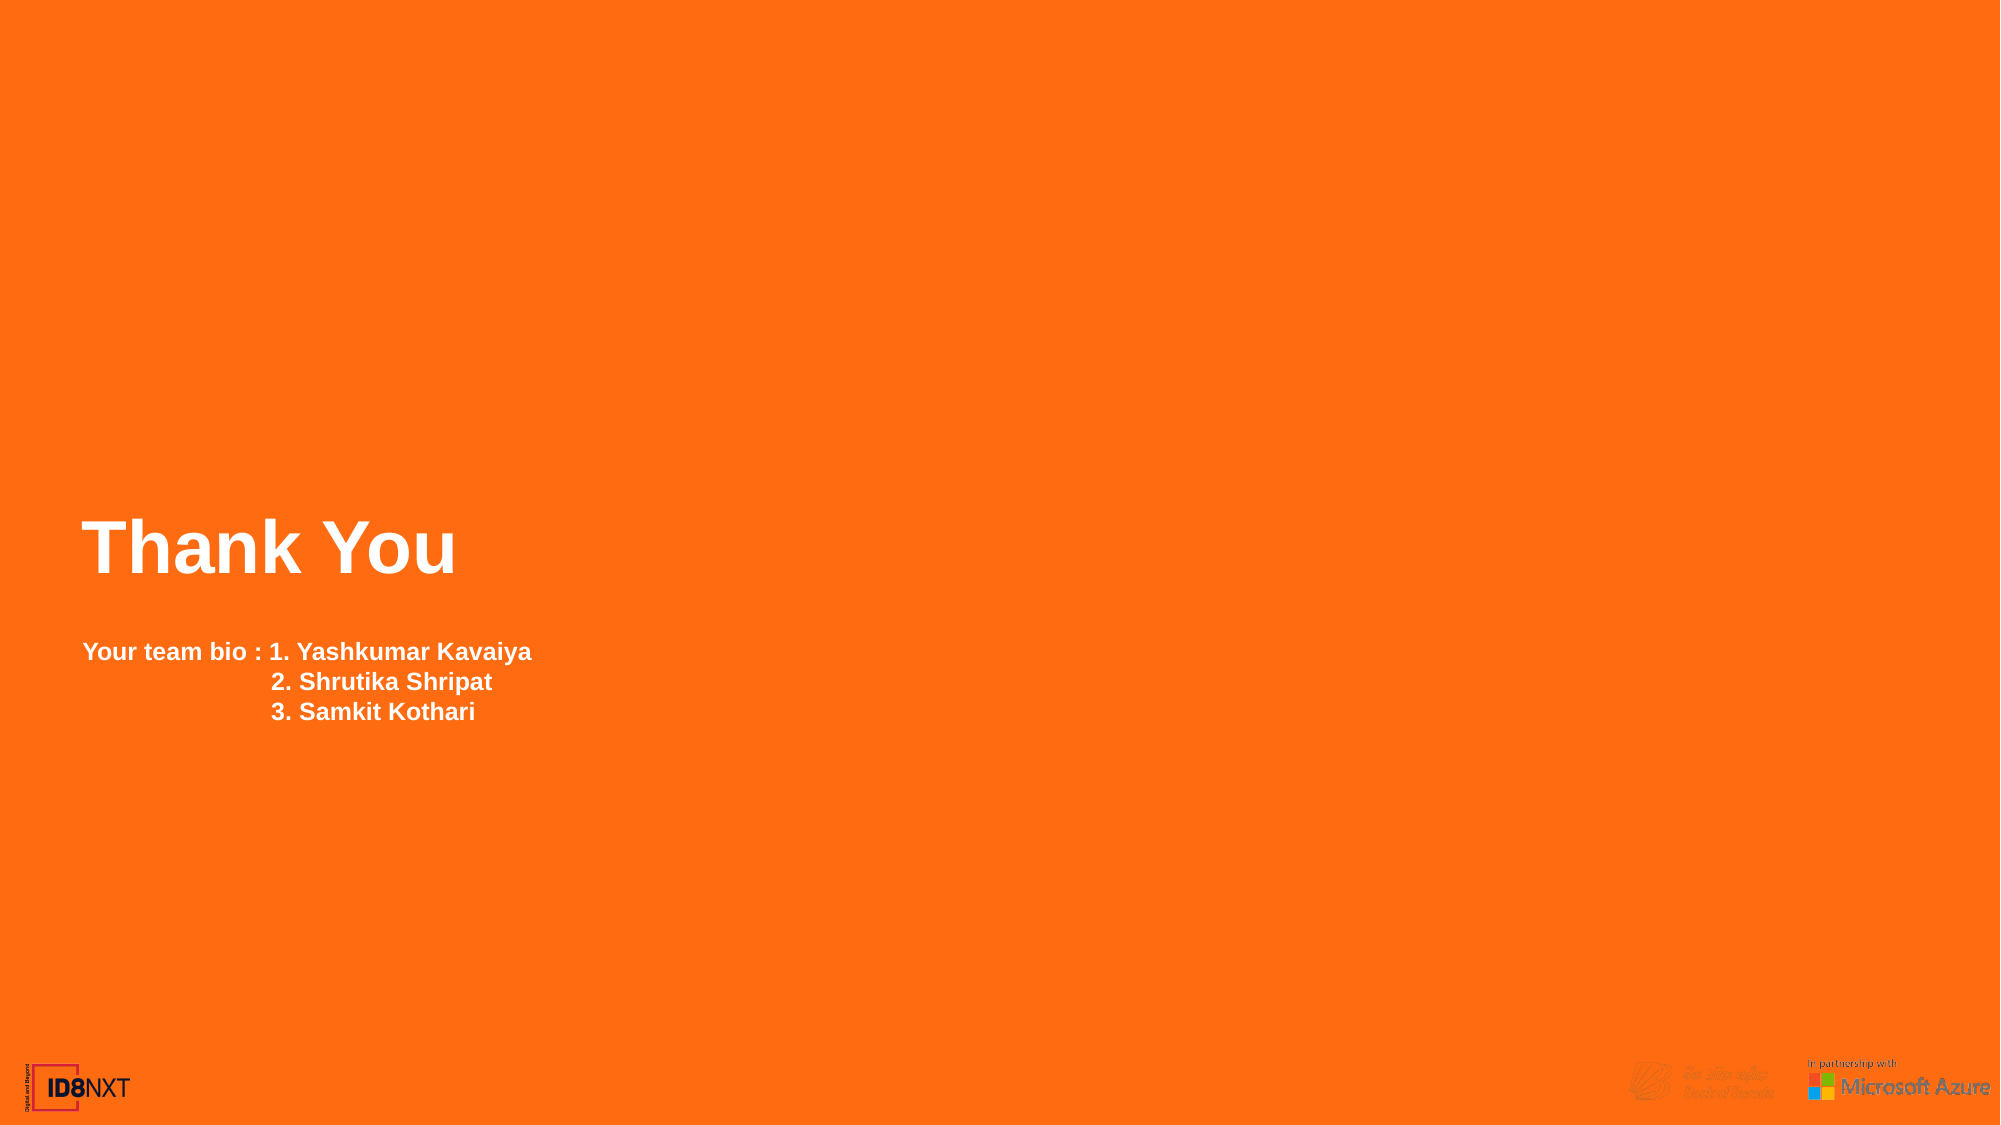

Thank You

Your team bio : 1. Yashkumar Kavaiya
                           2. Shrutika Shripat
                           3. Samkit Kothari